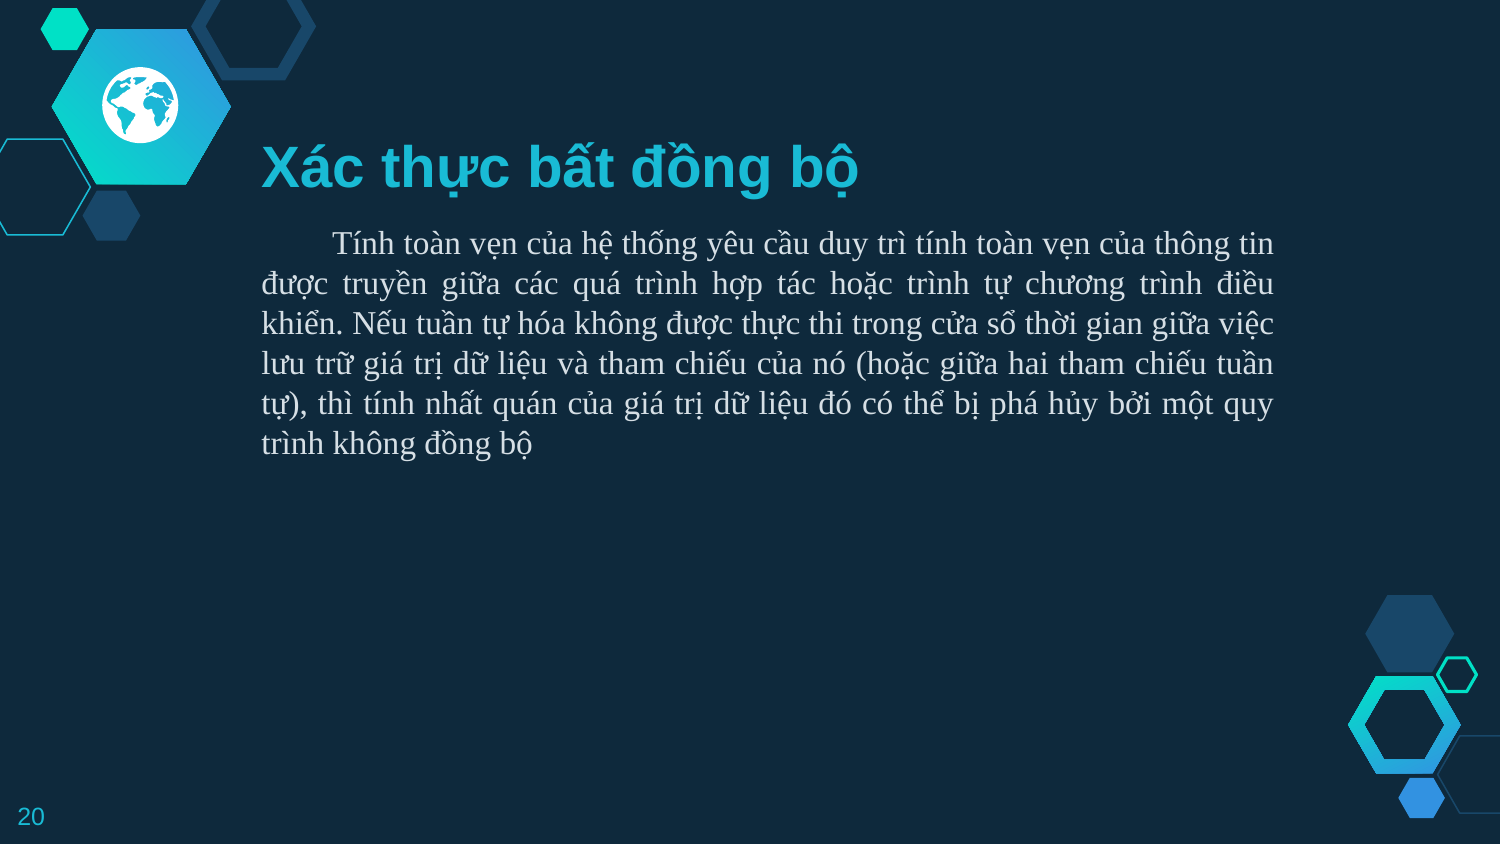

Xác thực bất đồng bộ
        Tính toàn vẹn của hệ thống yêu cầu duy trì tính toàn vẹn của thông tin được truyền giữa các quá trình hợp tác hoặc trình tự chương trình điều khiển. Nếu tuần tự hóa không được thực thi trong cửa sổ thời gian giữa việc lưu trữ giá trị dữ liệu và tham chiếu của nó (hoặc giữa hai tham chiếu tuần tự), thì tính nhất quán của giá trị dữ liệu đó có thể bị phá hủy bởi một quy trình không đồng bộ
20